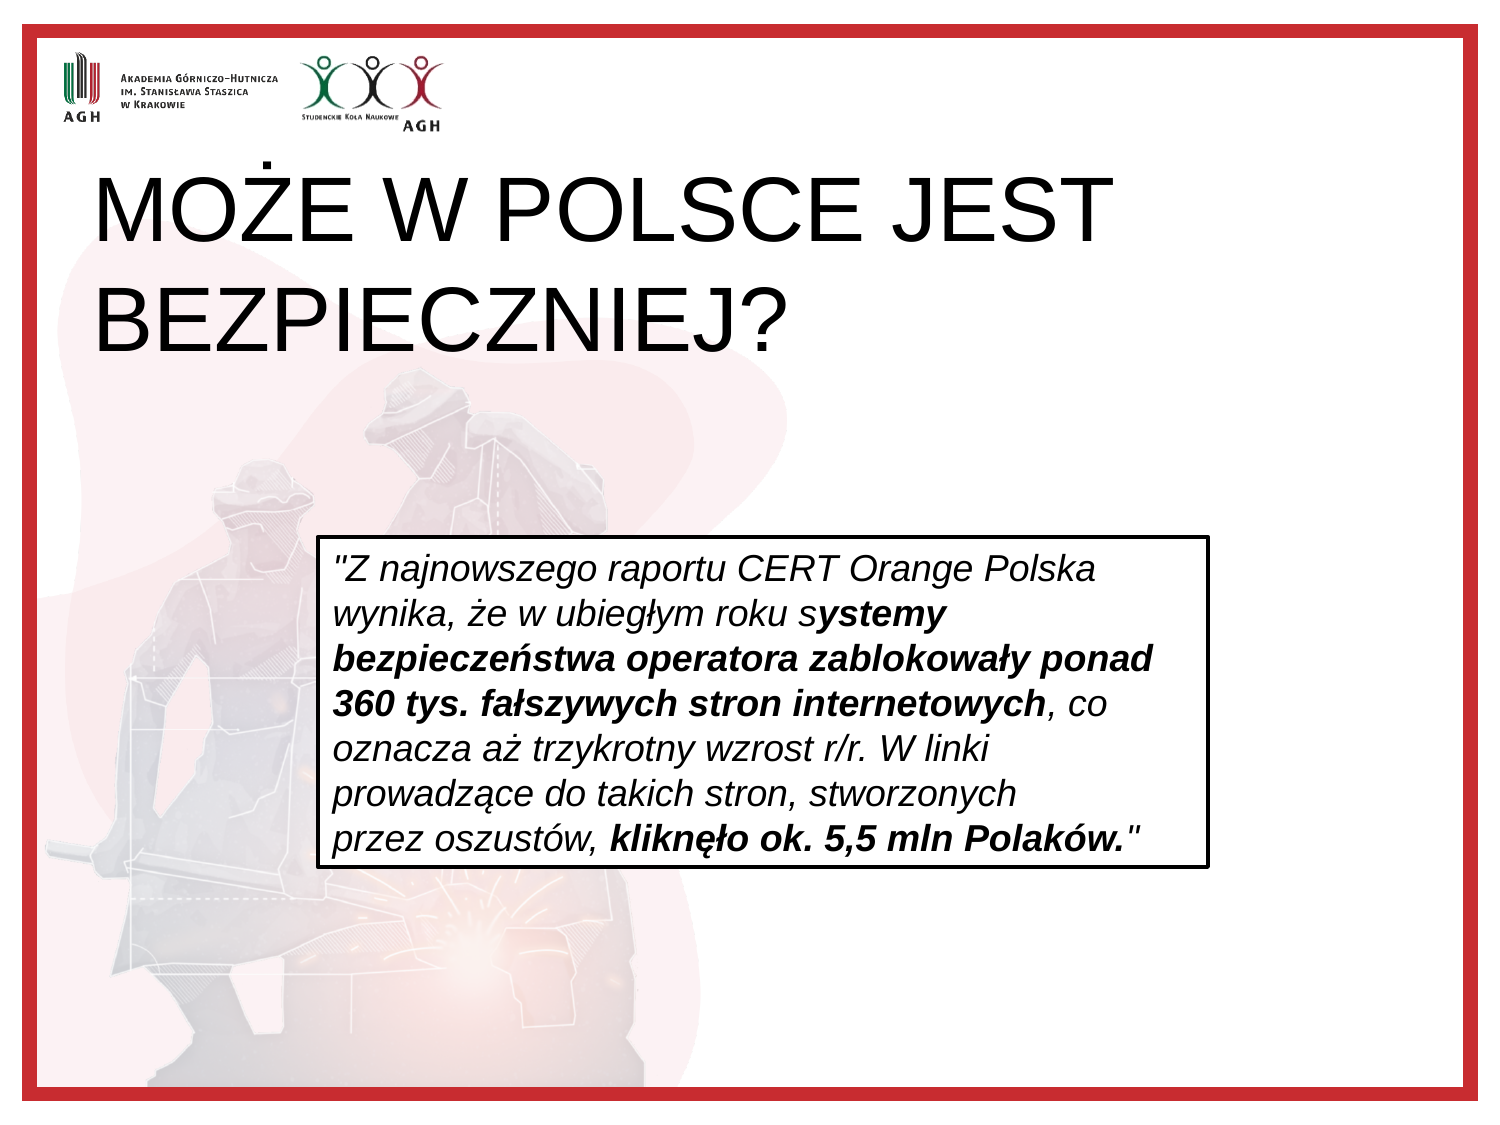

MOŻE W POLSCE JEST BEZPIECZNIEJ?
"Z najnowszego raportu CERT Orange Polska wynika, że w ubiegłym roku systemy bezpieczeństwa operatora zablokowały ponad 360 tys. fałszywych stron internetowych, co oznacza aż trzykrotny wzrost r/r. W linki prowadzące do takich stron, stworzonych przez oszustów, kliknęło ok. 5,5 mln Polaków."